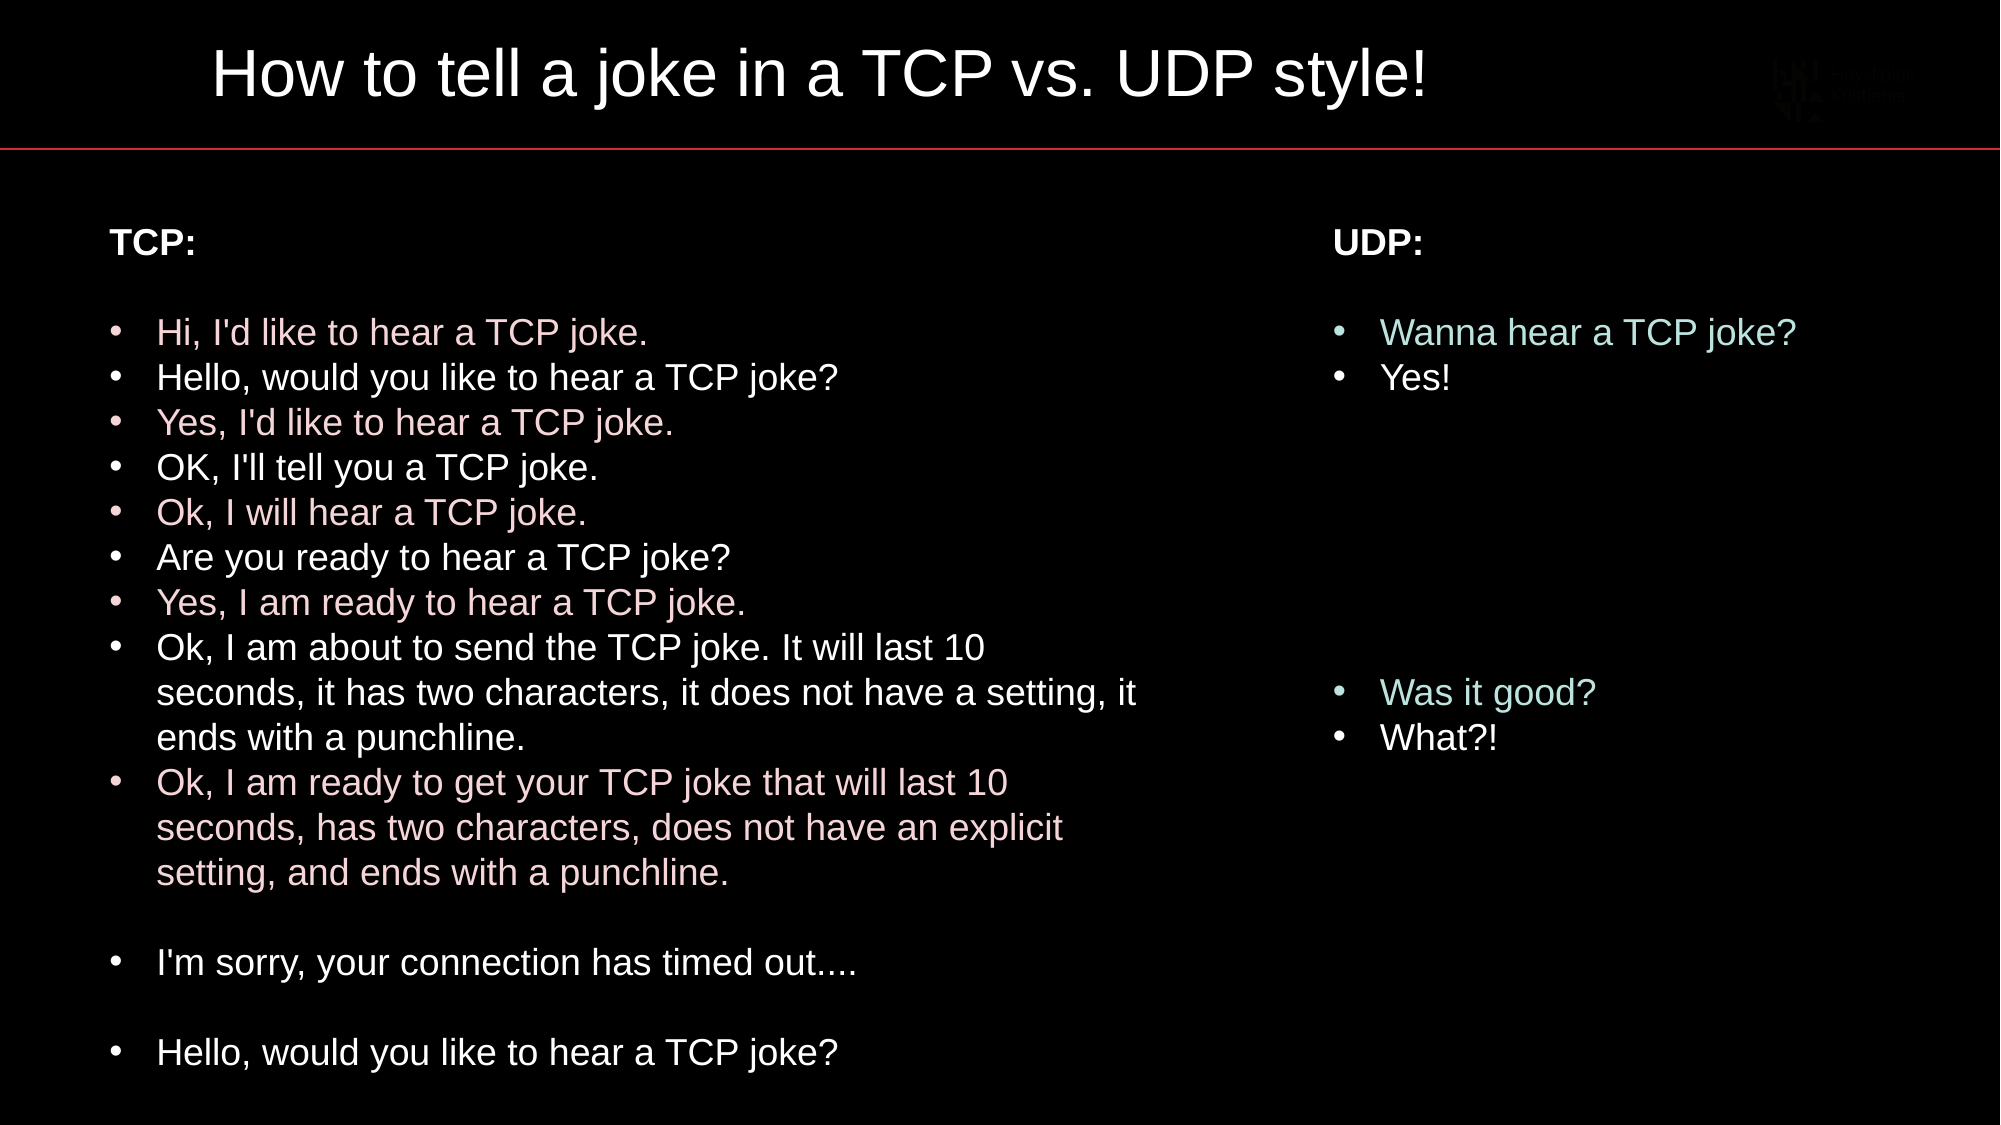

# How to tell a joke in a TCP vs. UDP style!
TCP:

Hi, I'd like to hear a TCP joke.
Hello, would you like to hear a TCP joke?
Yes, I'd like to hear a TCP joke.
OK, I'll tell you a TCP joke.
Ok, I will hear a TCP joke.
Are you ready to hear a TCP joke?
Yes, I am ready to hear a TCP joke.
Ok, I am about to send the TCP joke. It will last 10 seconds, it has two characters, it does not have a setting, it ends with a punchline.
Ok, I am ready to get your TCP joke that will last 10 seconds, has two characters, does not have an explicit setting, and ends with a punchline.

I'm sorry, your connection has timed out....

Hello, would you like to hear a TCP joke?
UDP:

Wanna hear a TCP joke?
Yes!

Was it good?
What?!